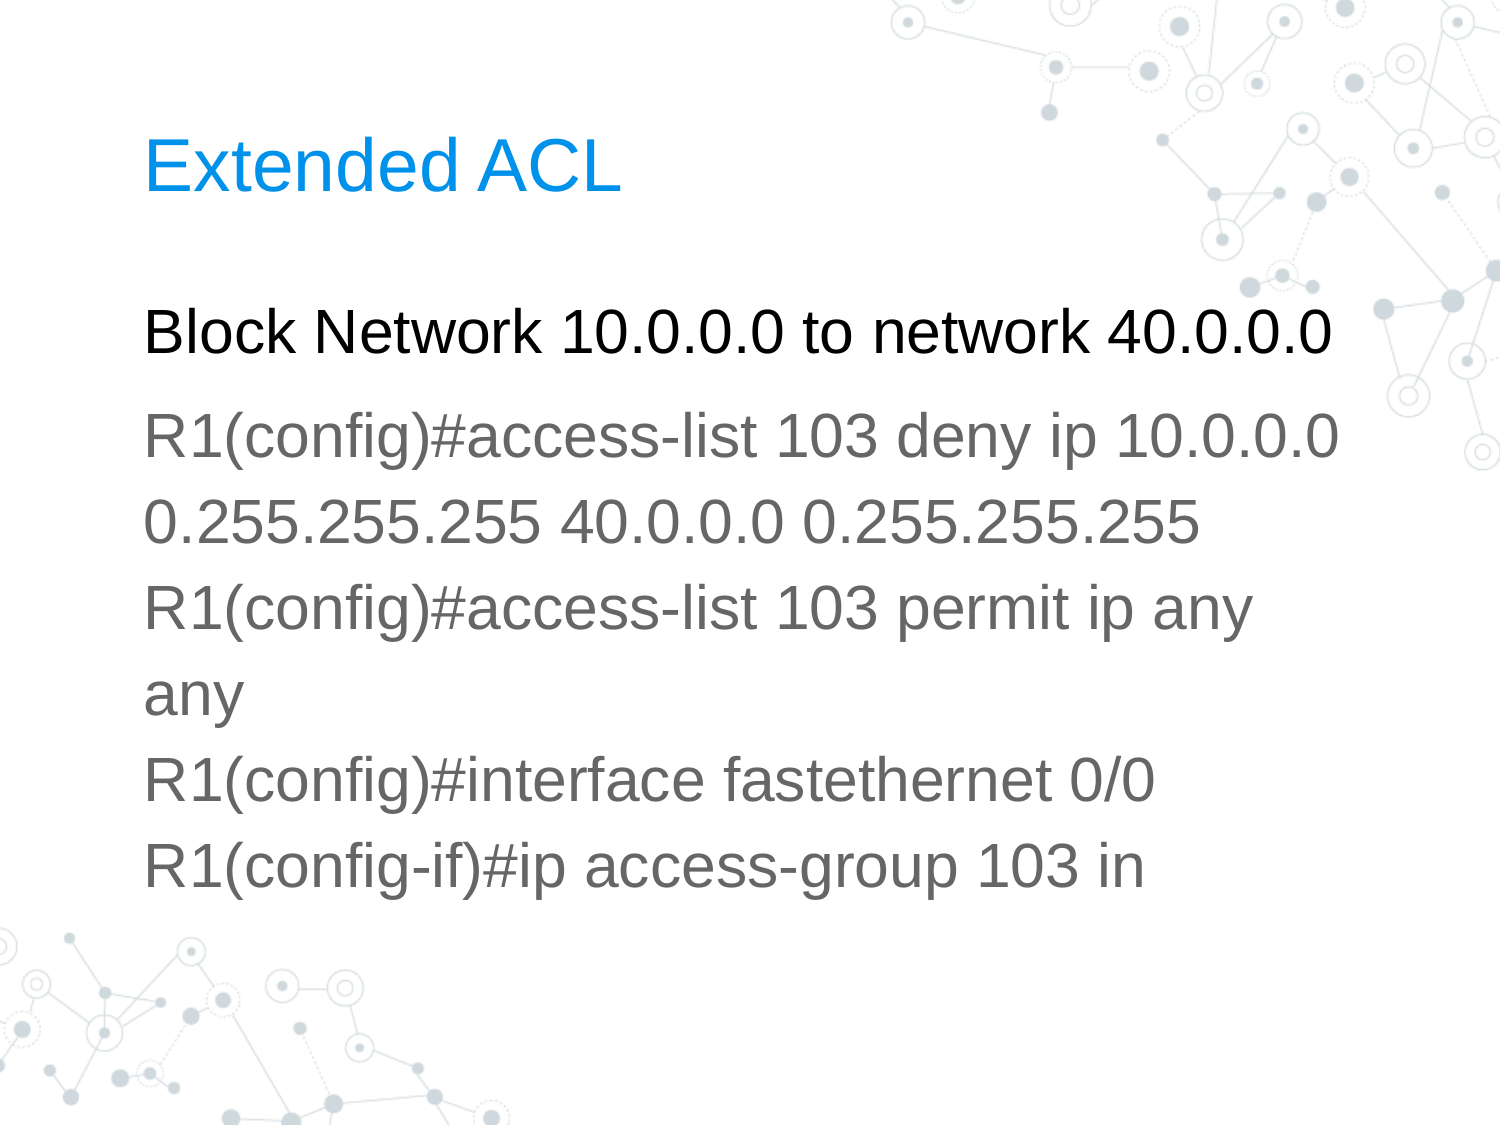

# Extended ACL
Block Network 10.0.0.0 to network 40.0.0.0

R1(config)#access-list 103 deny ip 10.0.0.0 0.255.255.255 40.0.0.0 0.255.255.255
R1(config)#access-list 103 permit ip any any
R1(config)#interface fastethernet 0/0
R1(config-if)#ip access-group 103 in